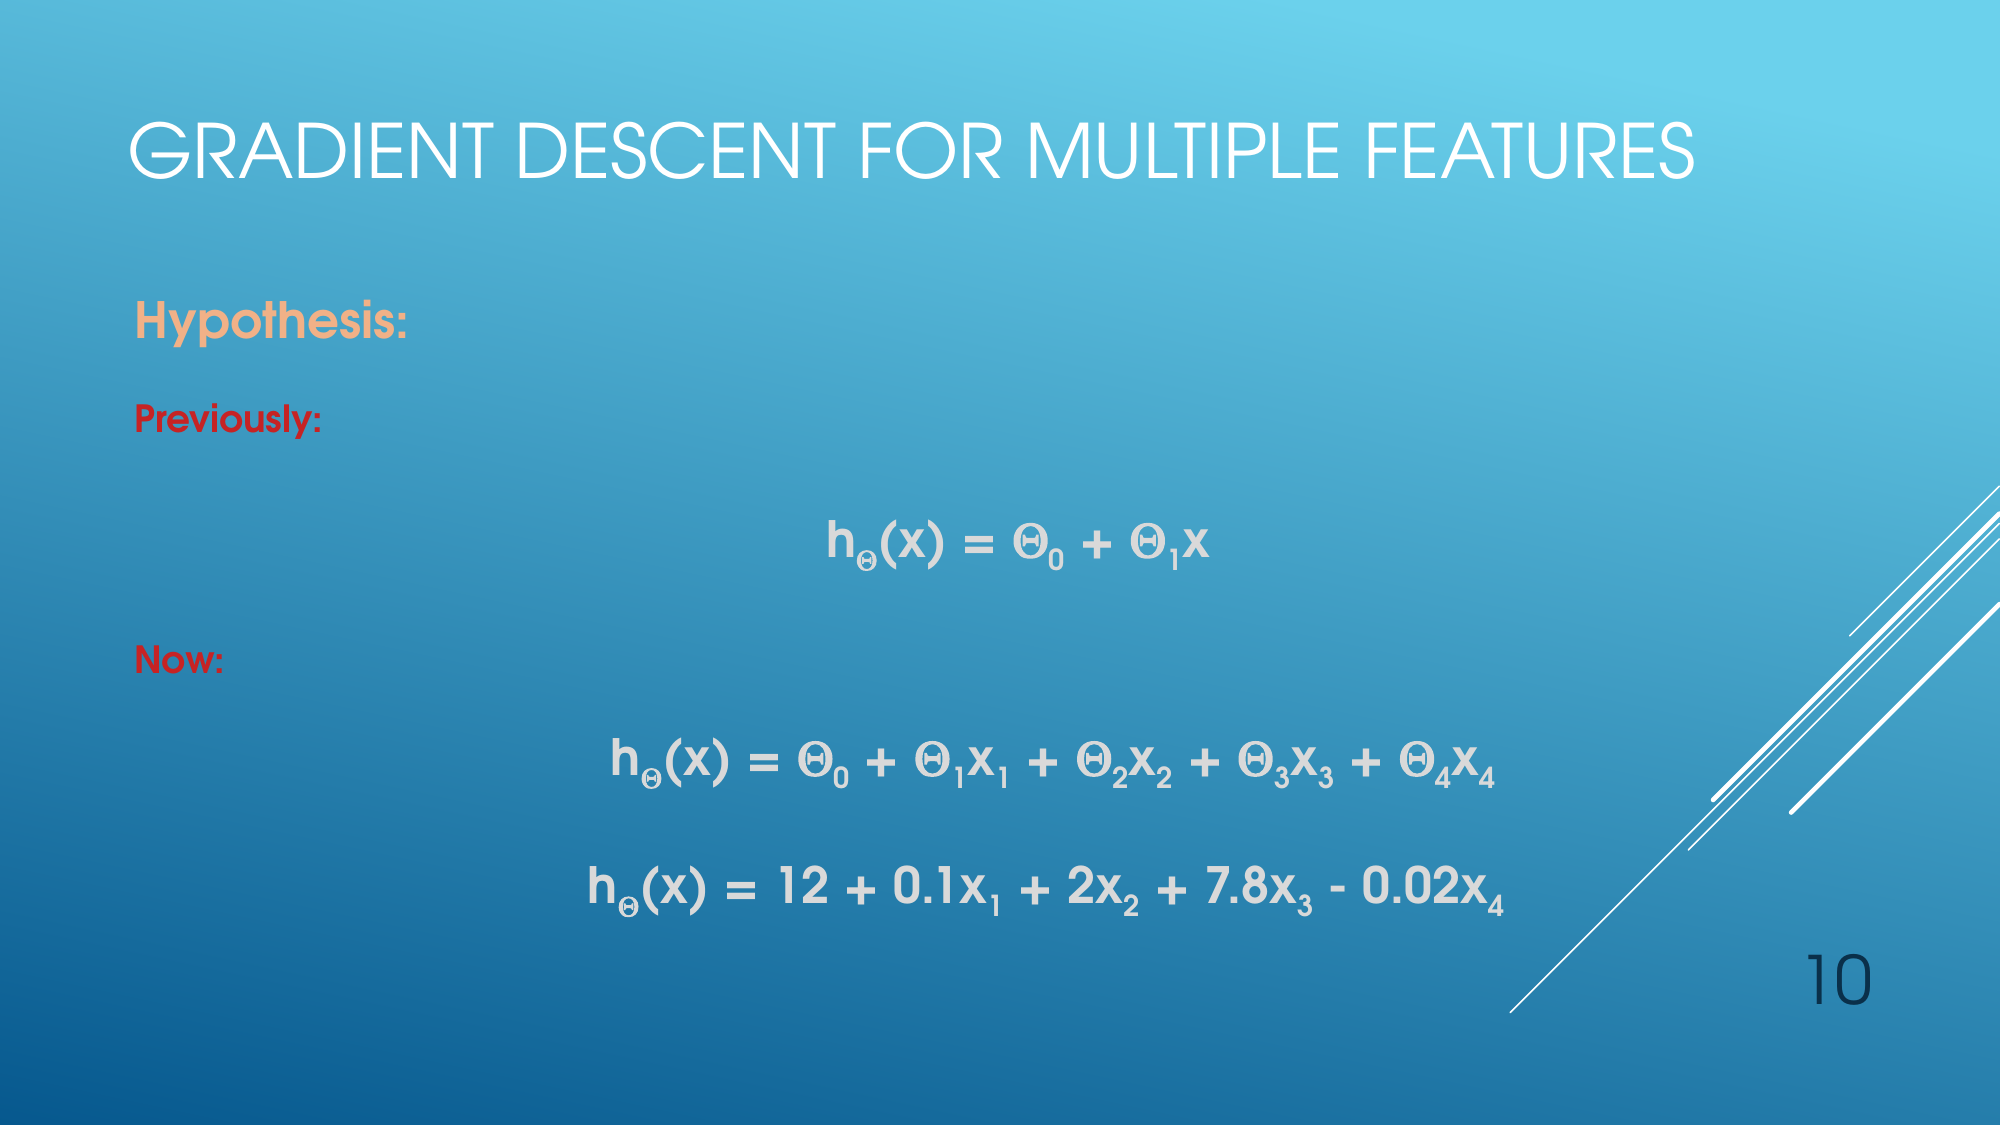

# Gradient Descent for Multiple Features
Hypothesis:
Previously:
hΘ(x) = Θ0 + Θ1x

Now:
hΘ(x) = Θ0 + Θ1x1 + Θ2x2 + Θ3x3 + Θ4x4

hΘ(x) = 12 + 0.1x1 + 2x2 + 7.8x3 - 0.02x4
10